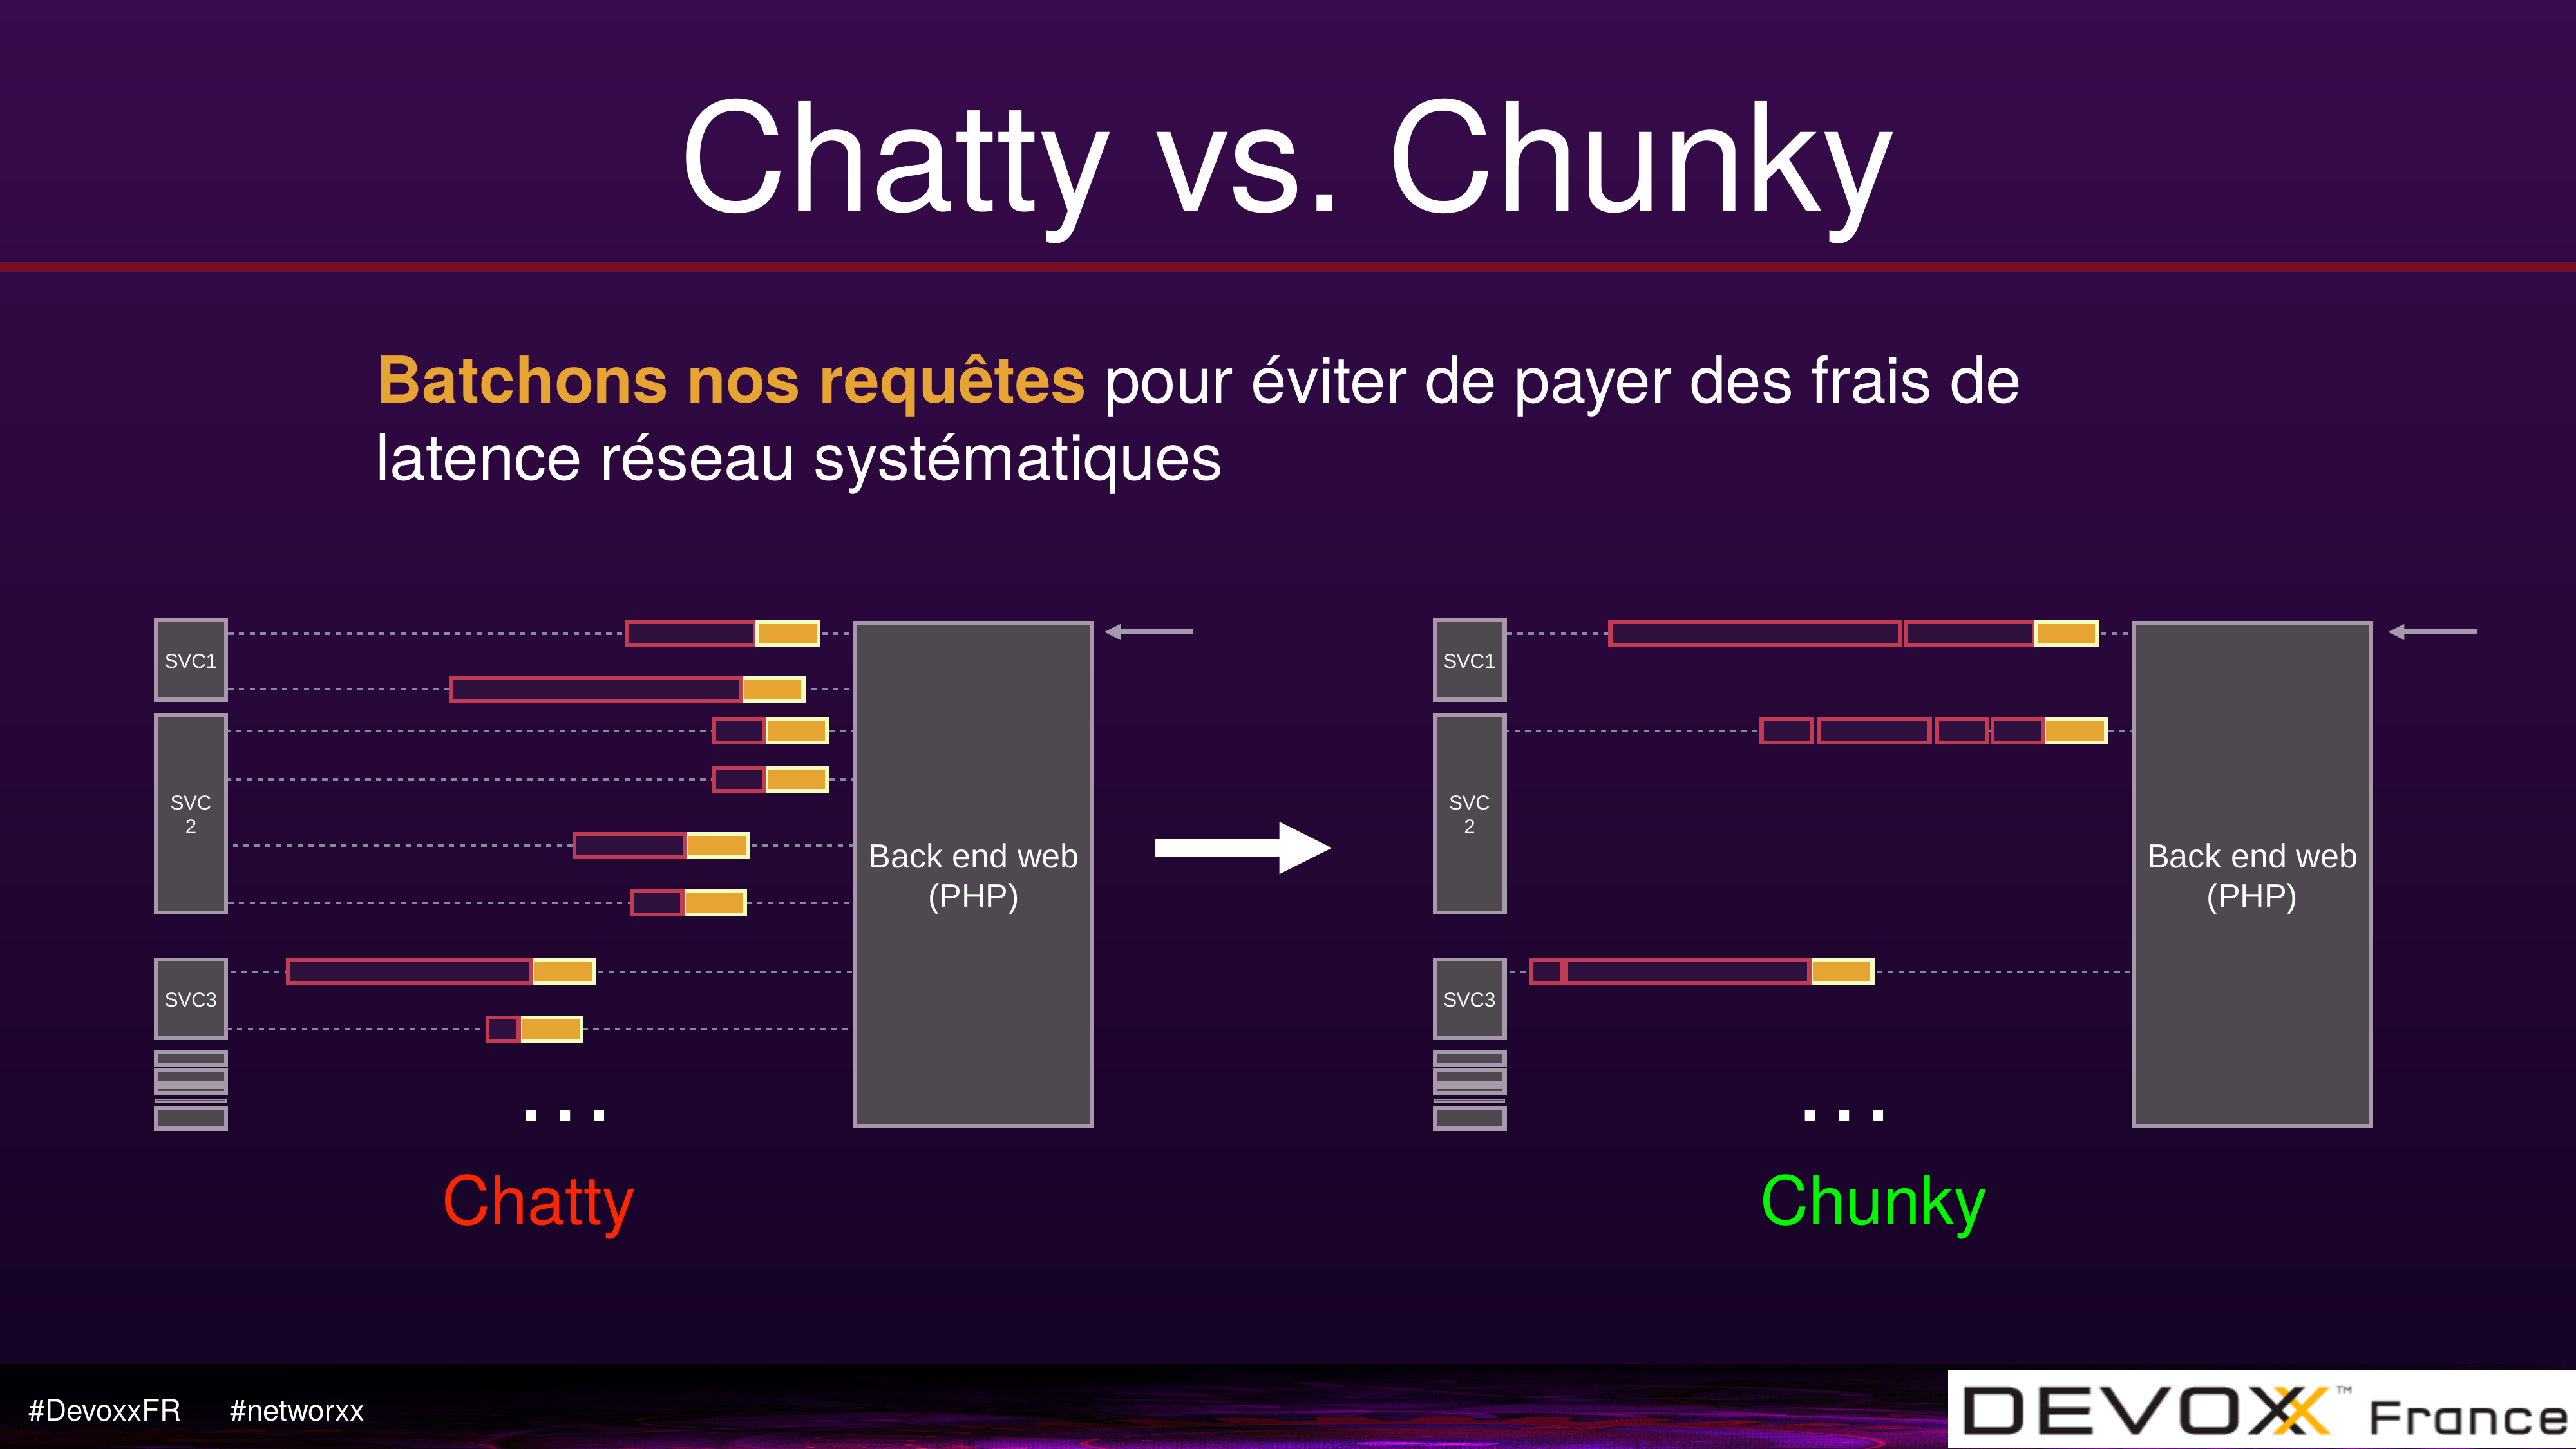

# Chatty vs. Chunky
Batchons nos requêtes pour éviter de payer des frais de latence réseau systématiques
SVC1

Back end web
(PHP)

SVC
2

SVC3

…

Chatty

SVC1

Back end web
(PHP)

SVC
2

SVC3

…

Chunky